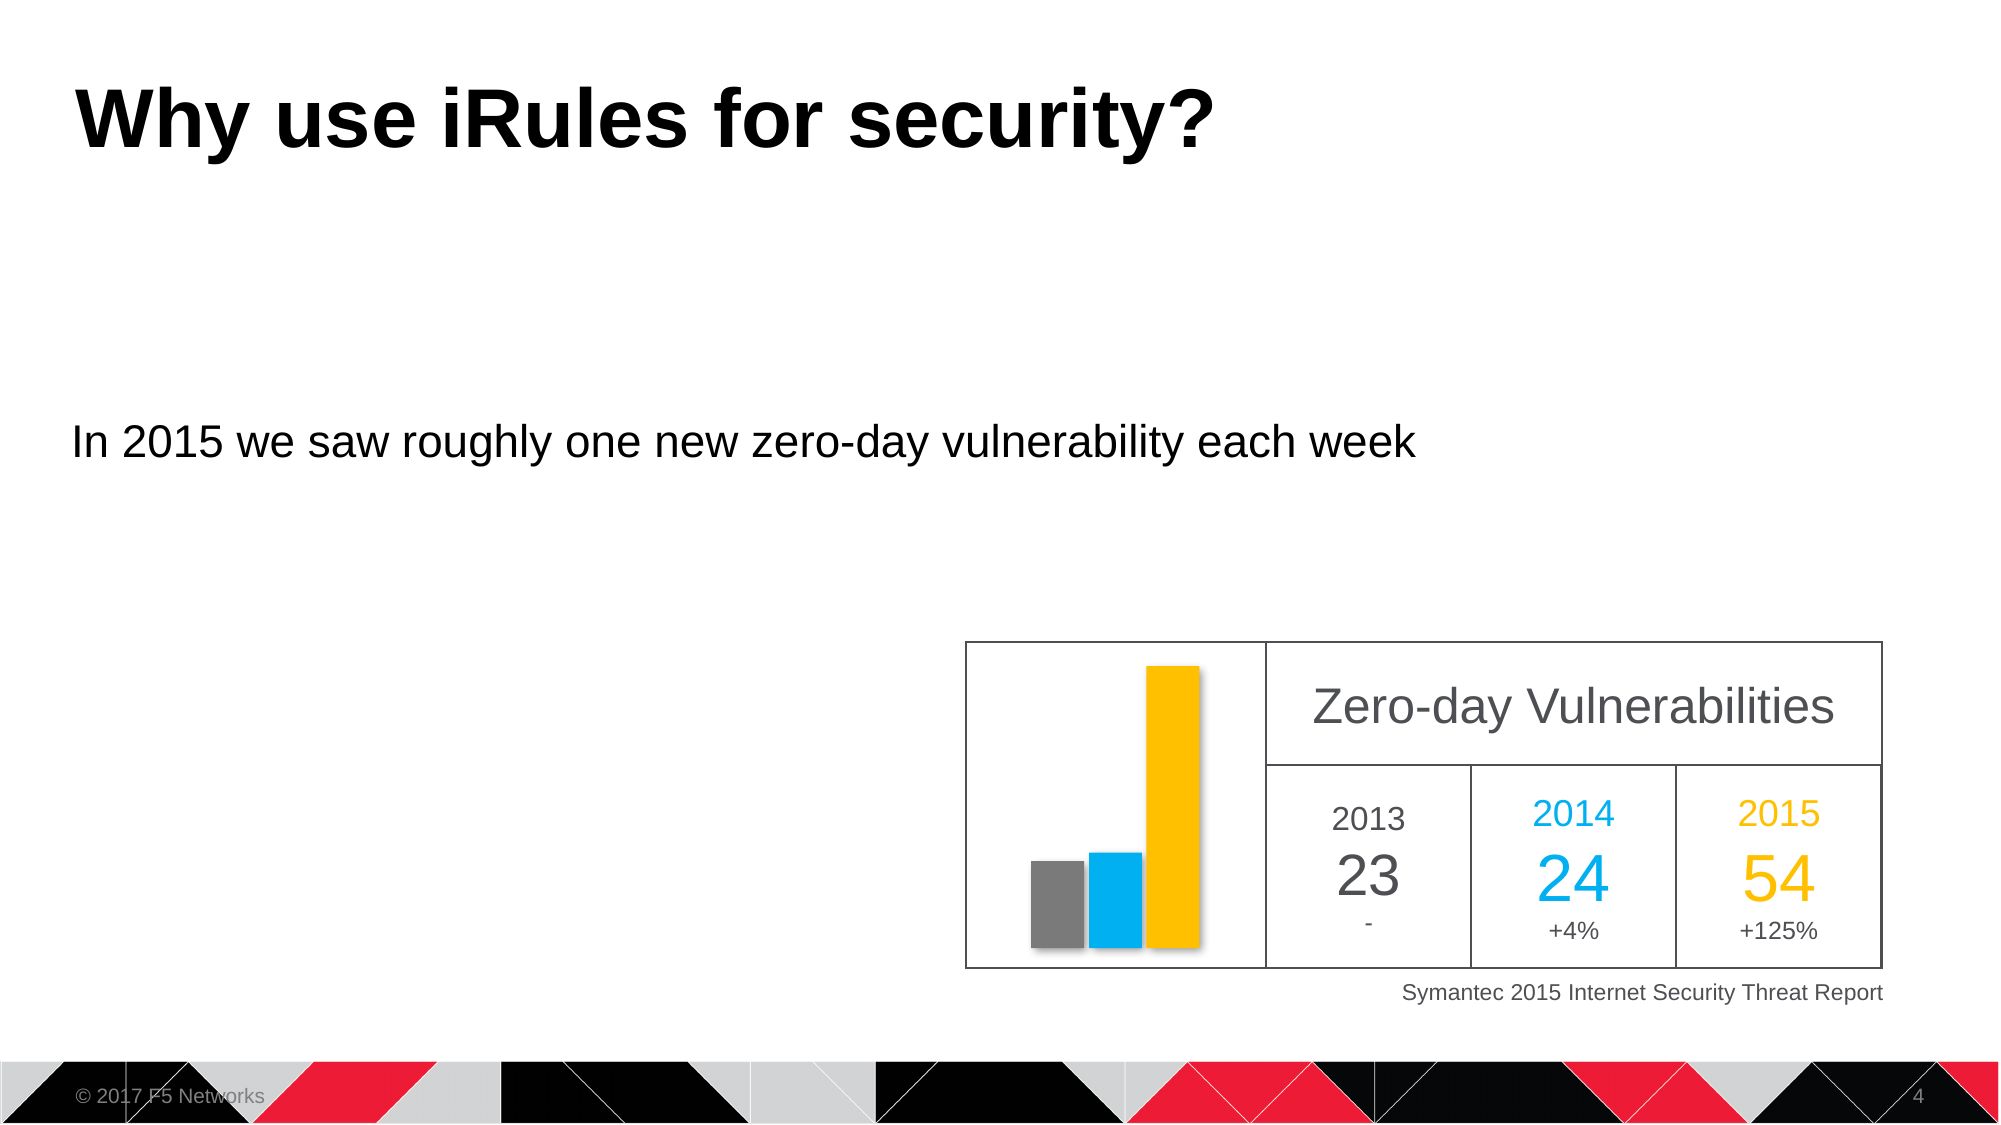

© 2017 F5 Networks
4
# Why use iRules for security?
In 2015 we saw roughly one new zero-day vulnerability each week

Zero-day Vulnerabilities
2015
54
+125%
2014
24
+4%
2013
23
-

Symantec 2015 Internet Security Threat Report